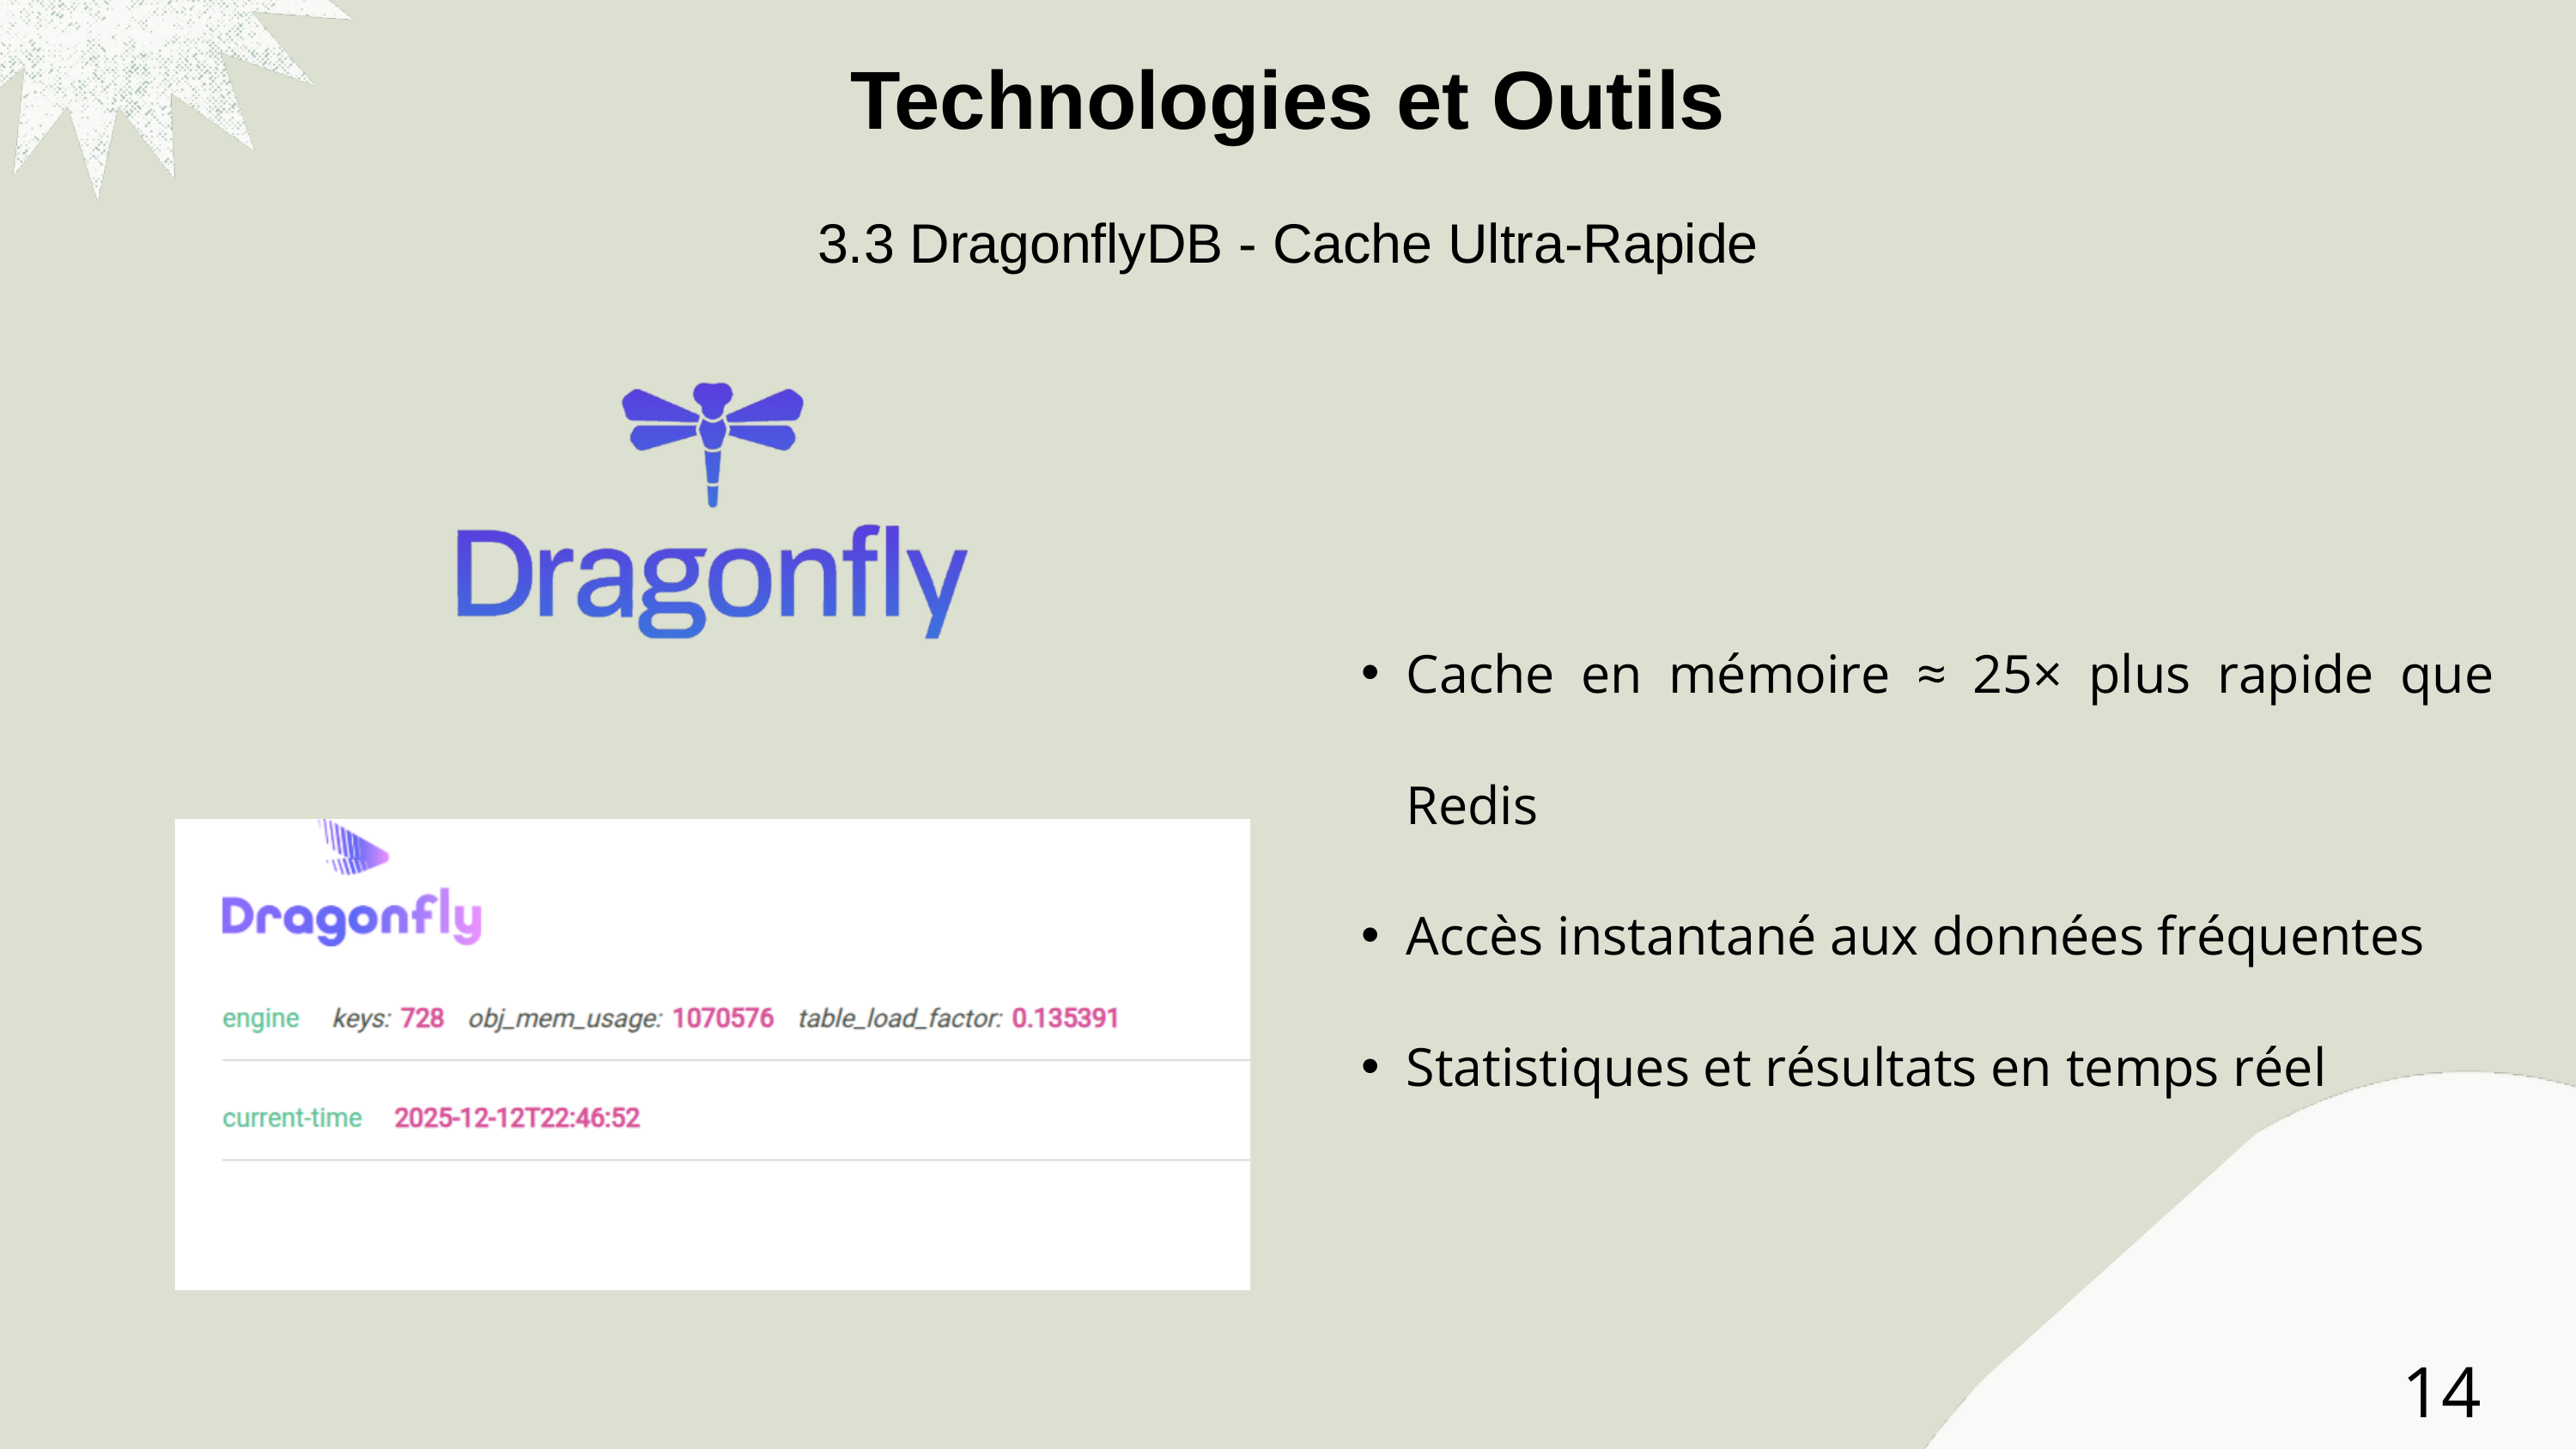

Technologies et Outils

3.3 DragonflyDB - Cache Ultra-Rapide

Cache en mémoire ≈ 25× plus rapide que Redis
Accès instantané aux données fréquentes
Statistiques et résultats en temps réel

14